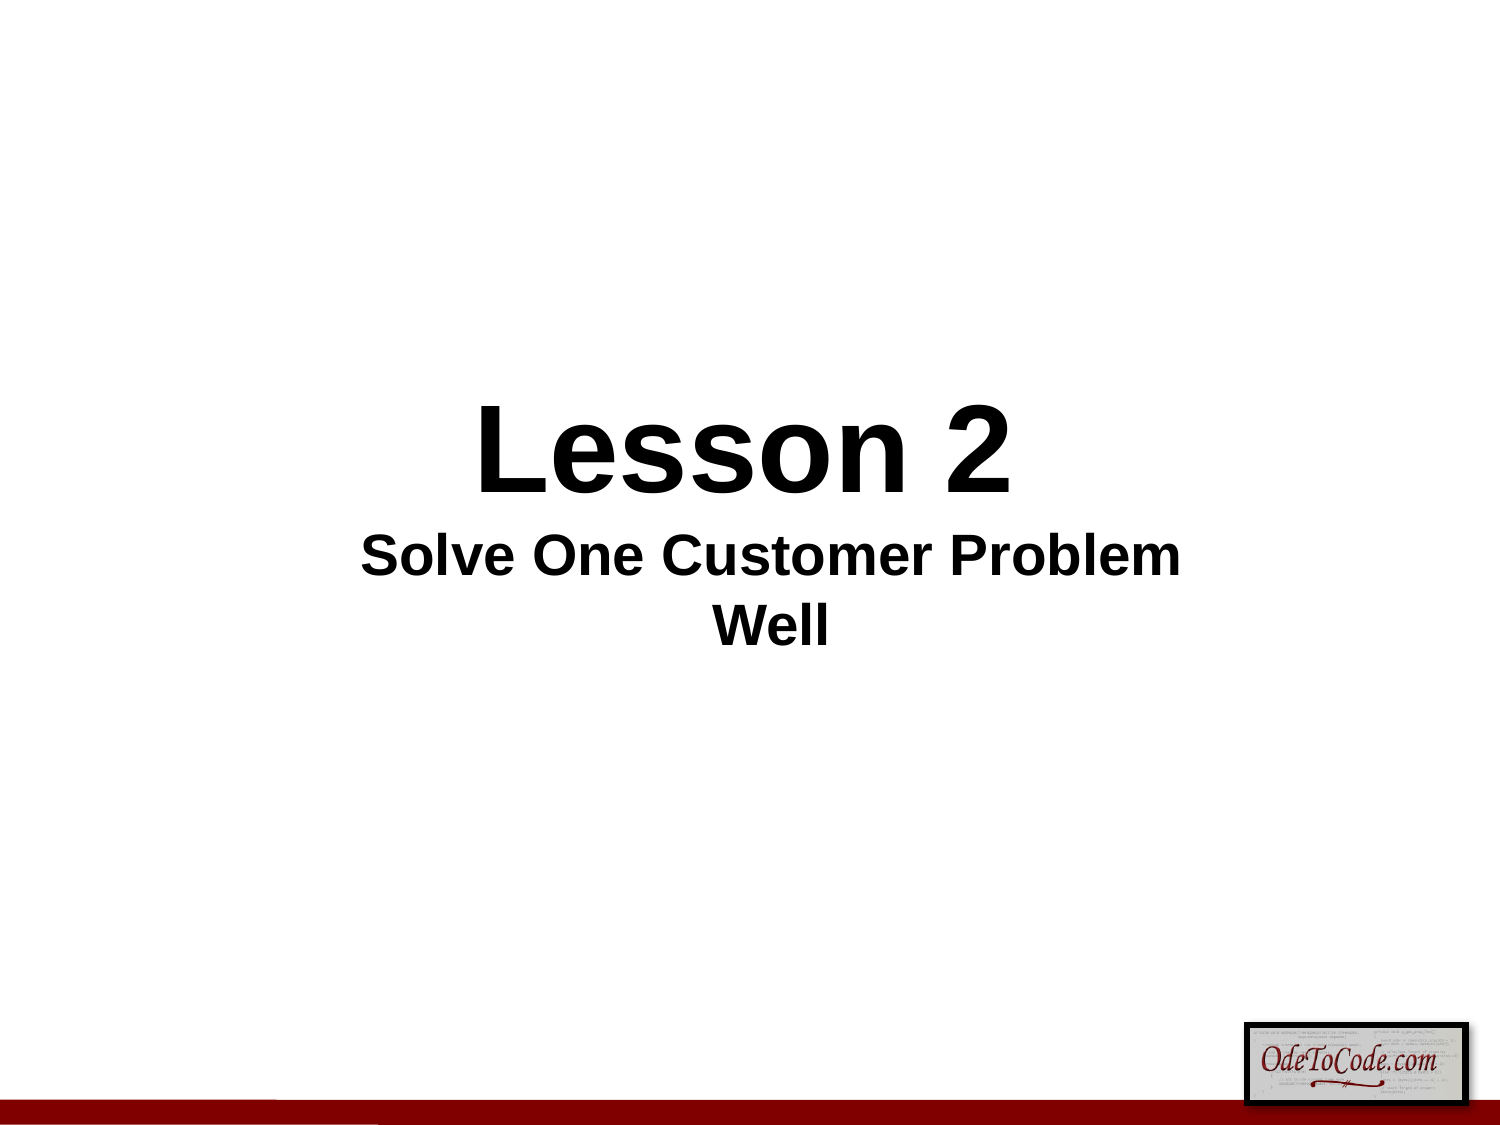

# Lesson 2 Solve One Customer Problem Well